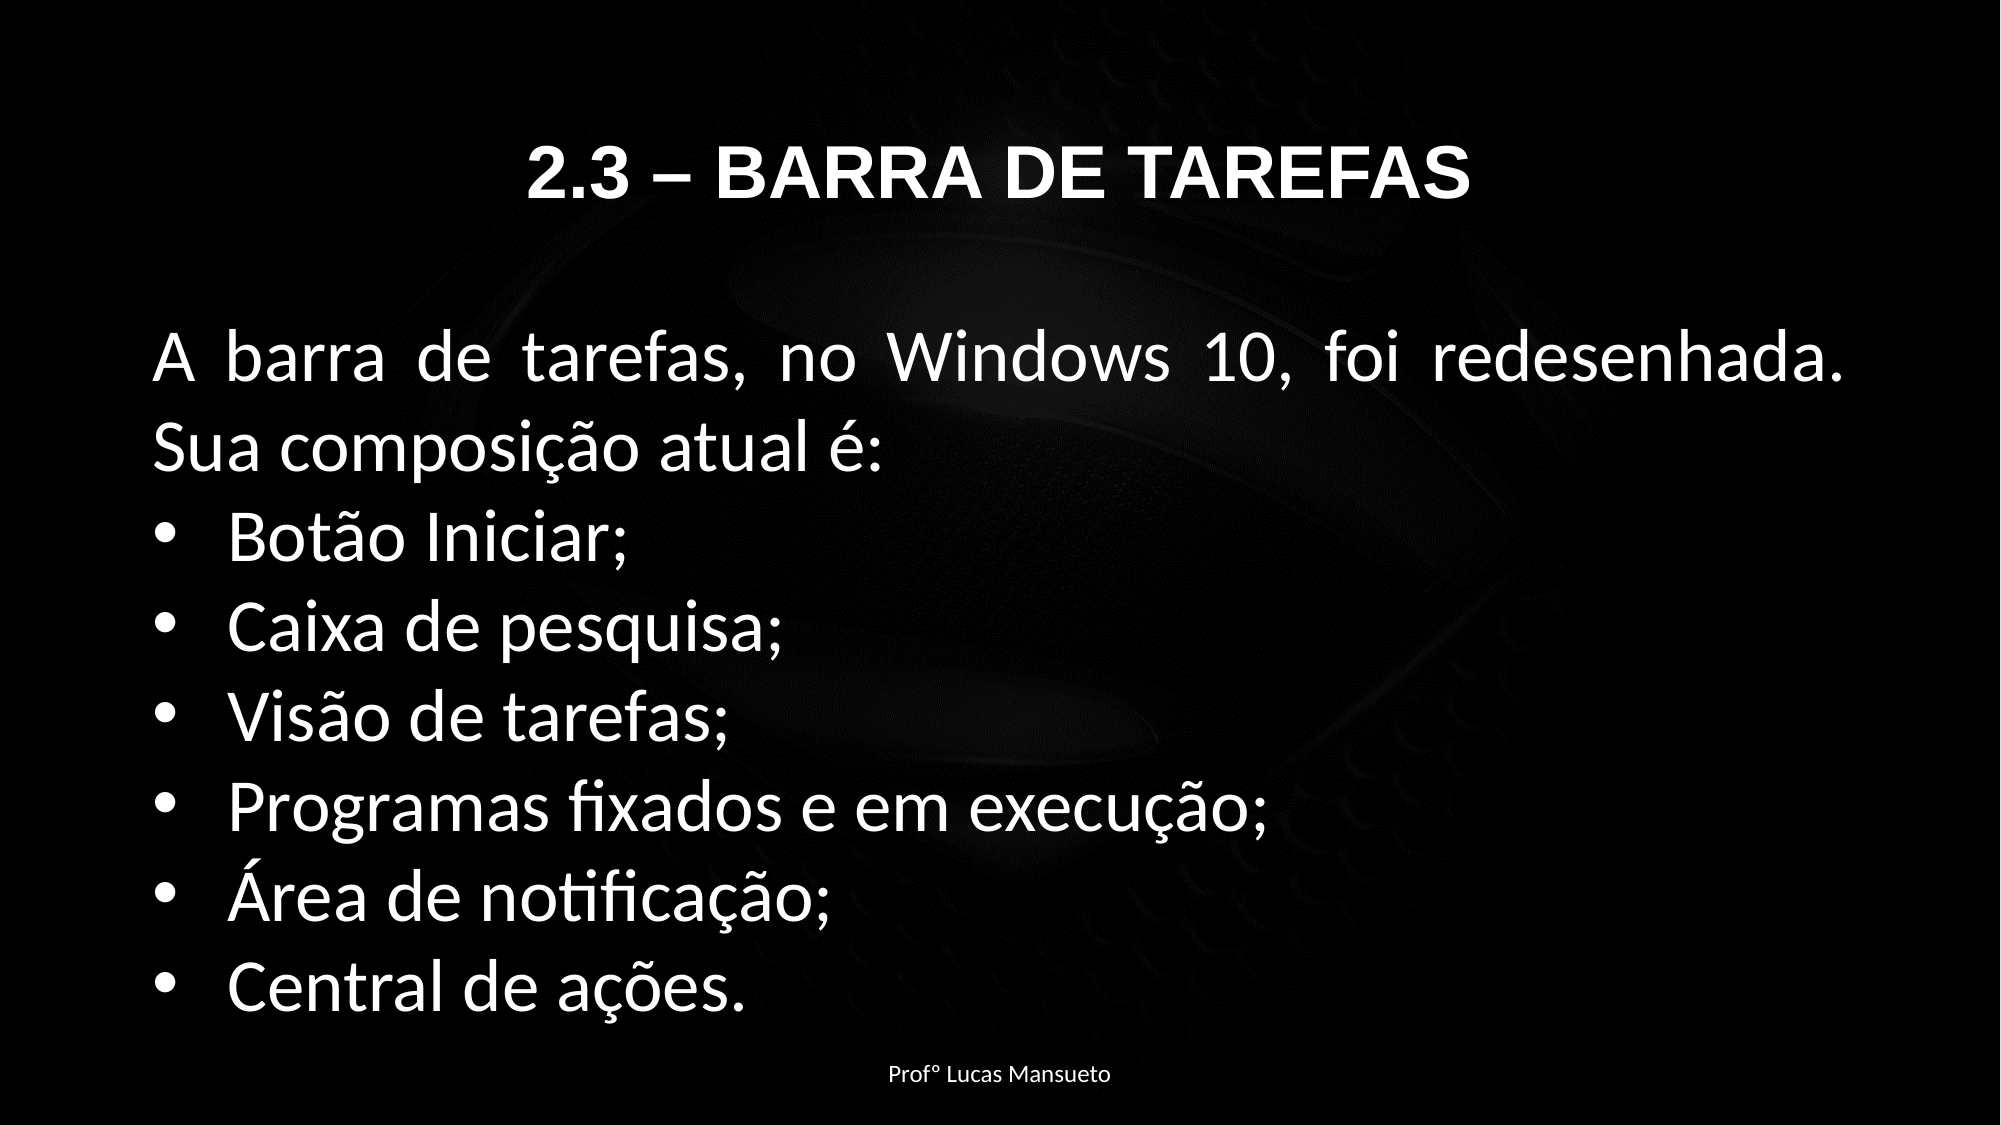

2.3 – BARRA DE TAREFAS
A barra de tarefas, no Windows 10, foi redesenhada. Sua composição atual é:
Botão Iniciar;
Caixa de pesquisa;
Visão de tarefas;
Programas fixados e em execução;
Área de notificação;
Central de ações.
Profº Lucas Mansueto